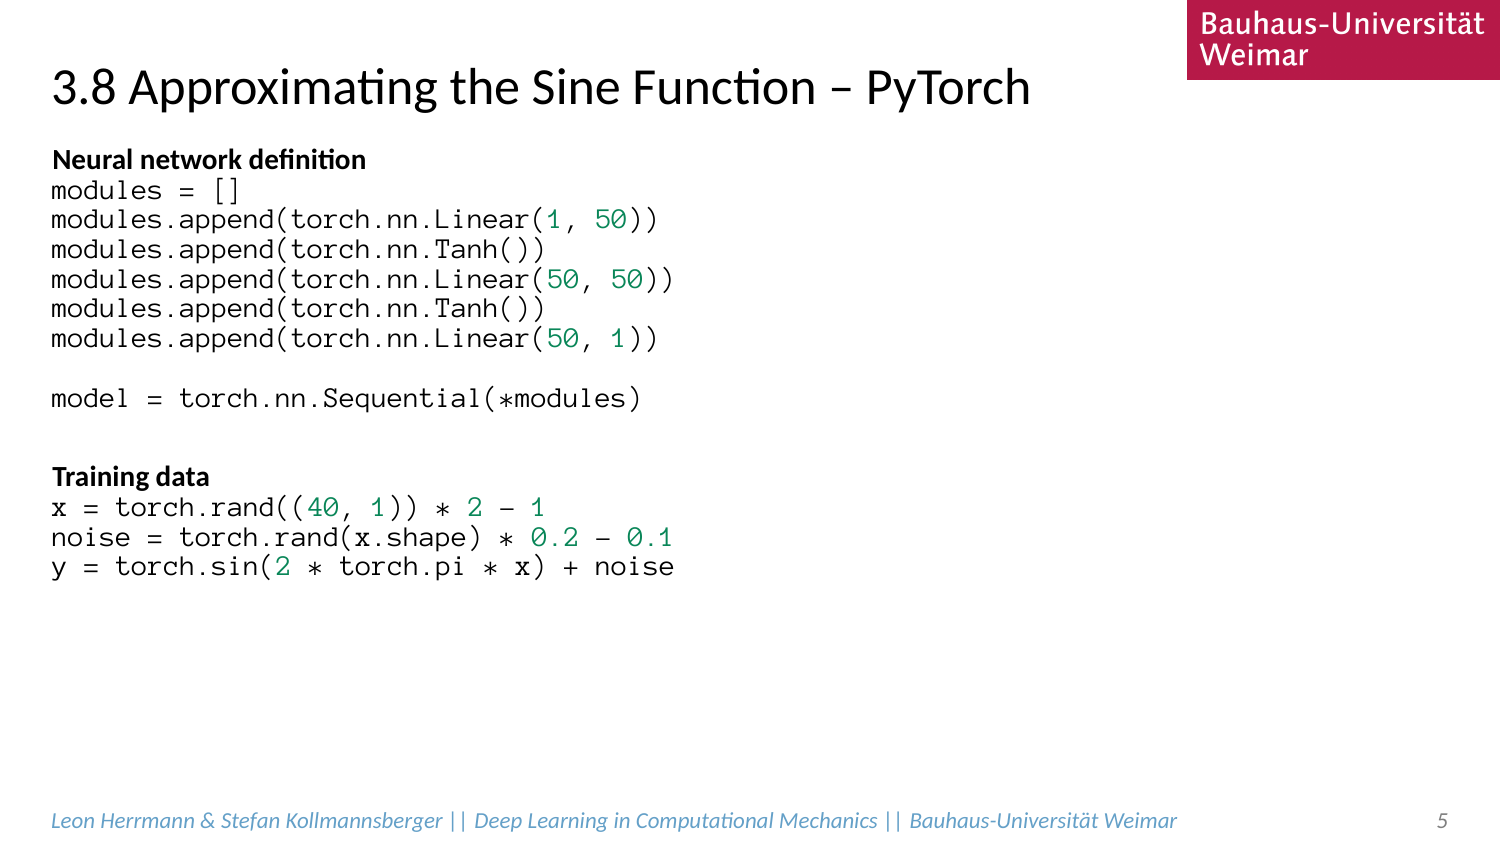

# 3.8 Approximating the Sine Function – PyTorch
Neural network definition
modules = []
modules.append(torch.nn.Linear(1, 50))
modules.append(torch.nn.Tanh())
modules.append(torch.nn.Linear(50, 50))
modules.append(torch.nn.Tanh())
modules.append(torch.nn.Linear(50, 1))
model = torch.nn.Sequential(*modules)

Training data
x = torch.rand((40, 1)) * 2 – 1
noise = torch.rand(x.shape) * 0.2 – 0.1
y = torch.sin(2 * torch.pi * x) + noise

Leon Herrmann & Stefan Kollmannsberger || Deep Learning in Computational Mechanics || Bauhaus-Universität Weimar
5